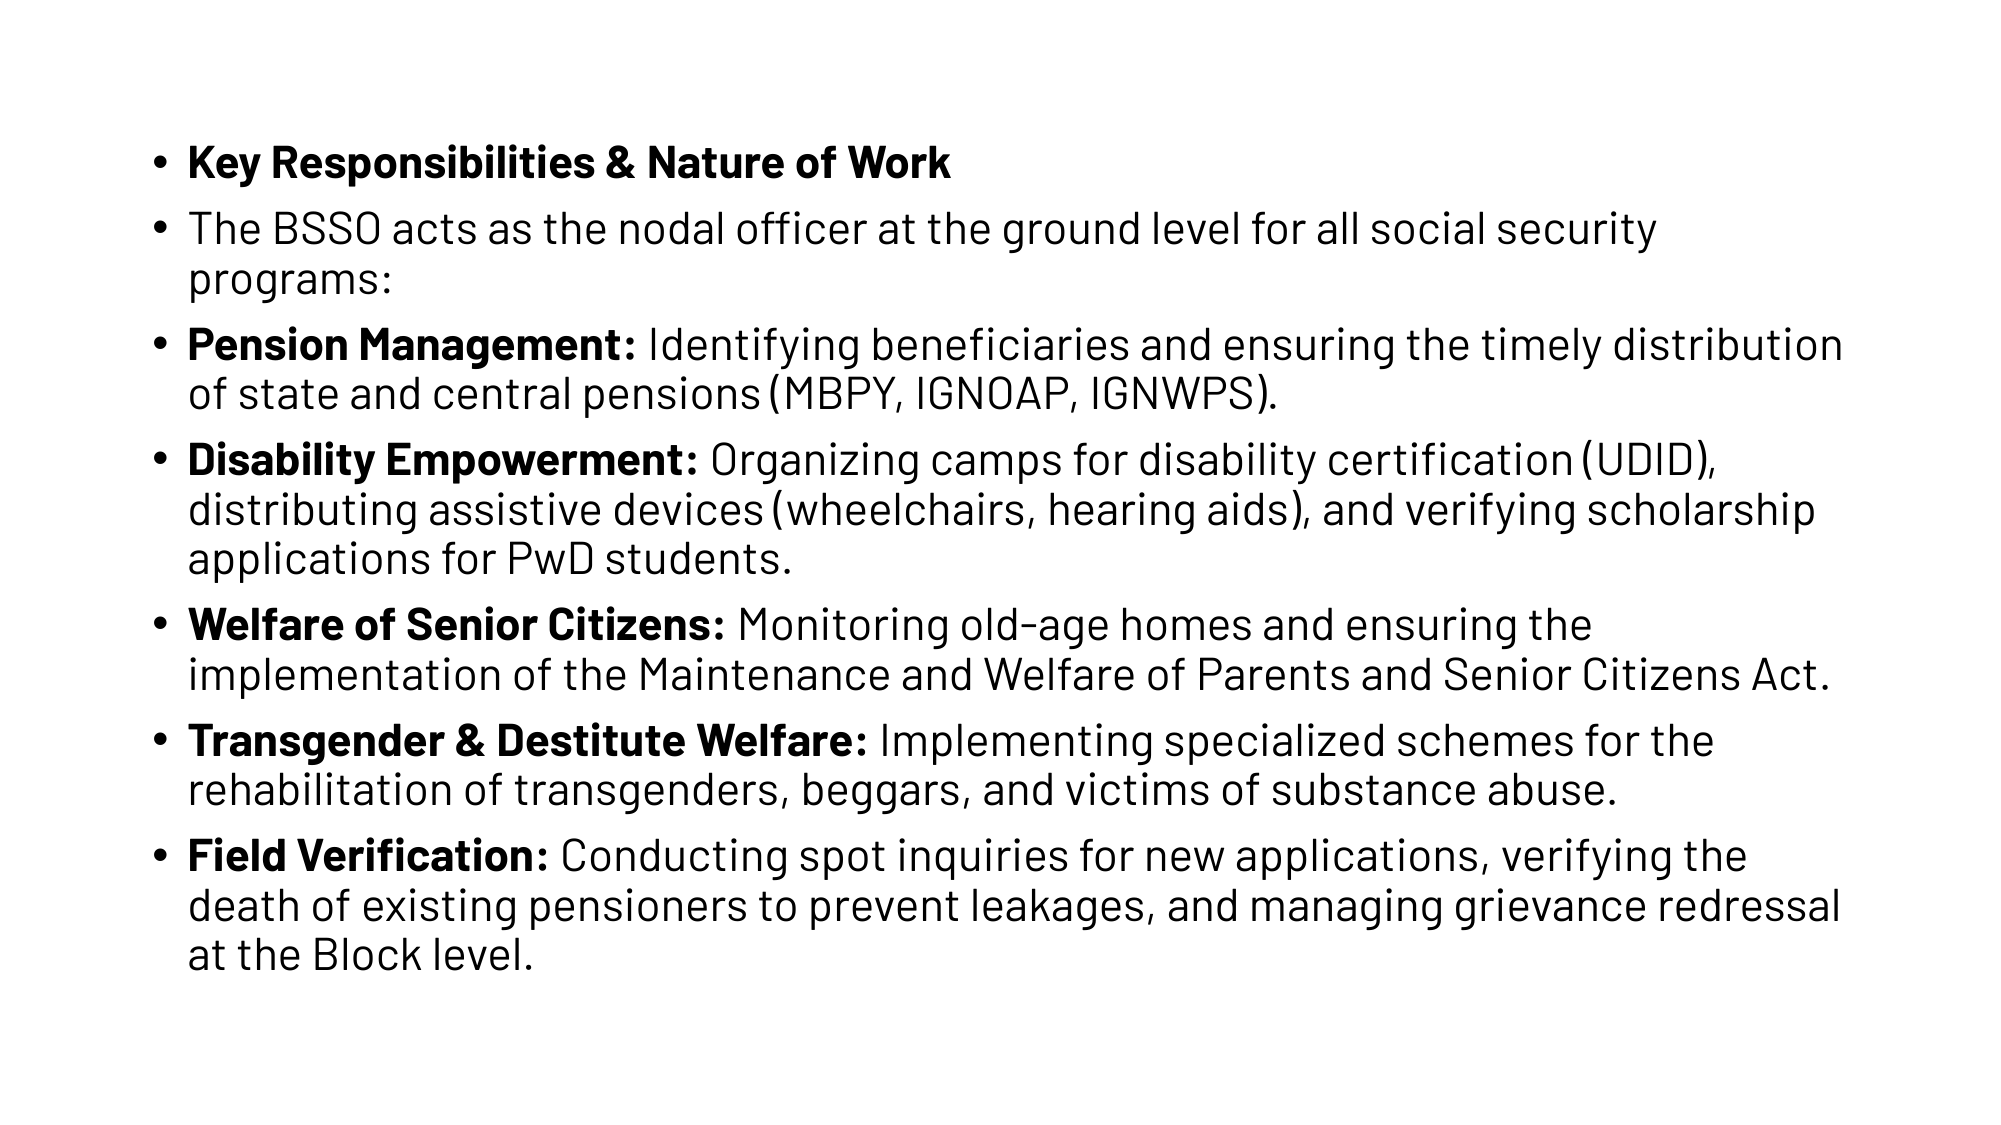

Key Responsibilities & Nature of Work
The BSSO acts as the nodal officer at the ground level for all social security programs:
Pension Management: Identifying beneficiaries and ensuring the timely distribution of state and central pensions (MBPY, IGNOAP, IGNWPS).
Disability Empowerment: Organizing camps for disability certification (UDID), distributing assistive devices (wheelchairs, hearing aids), and verifying scholarship applications for PwD students.
Welfare of Senior Citizens: Monitoring old-age homes and ensuring the implementation of the Maintenance and Welfare of Parents and Senior Citizens Act.
Transgender & Destitute Welfare: Implementing specialized schemes for the rehabilitation of transgenders, beggars, and victims of substance abuse.
Field Verification: Conducting spot inquiries for new applications, verifying the death of existing pensioners to prevent leakages, and managing grievance redressal at the Block level.